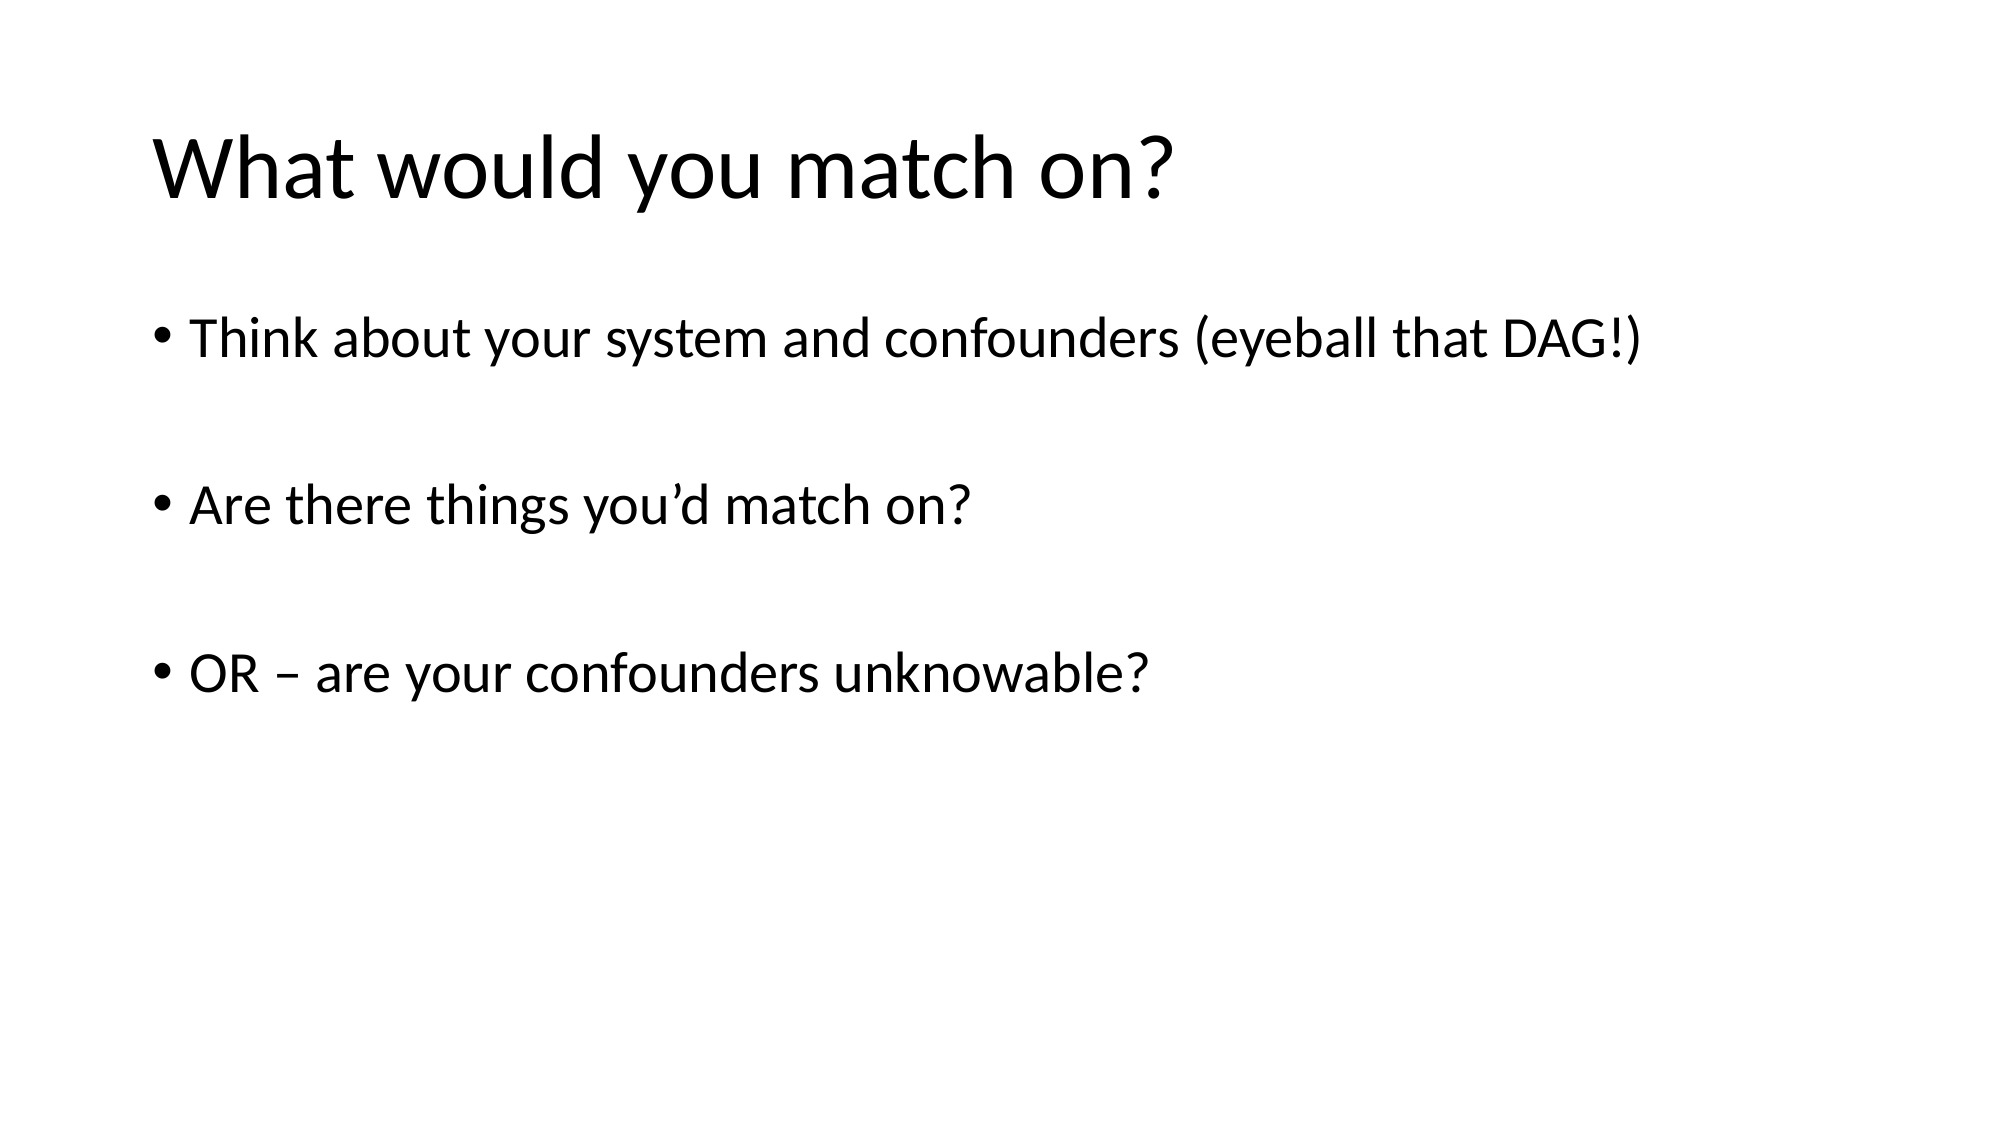

# What would you match on?
Think about your system and confounders (eyeball that DAG!)

Are there things you’d match on?

OR – are your confounders unknowable?